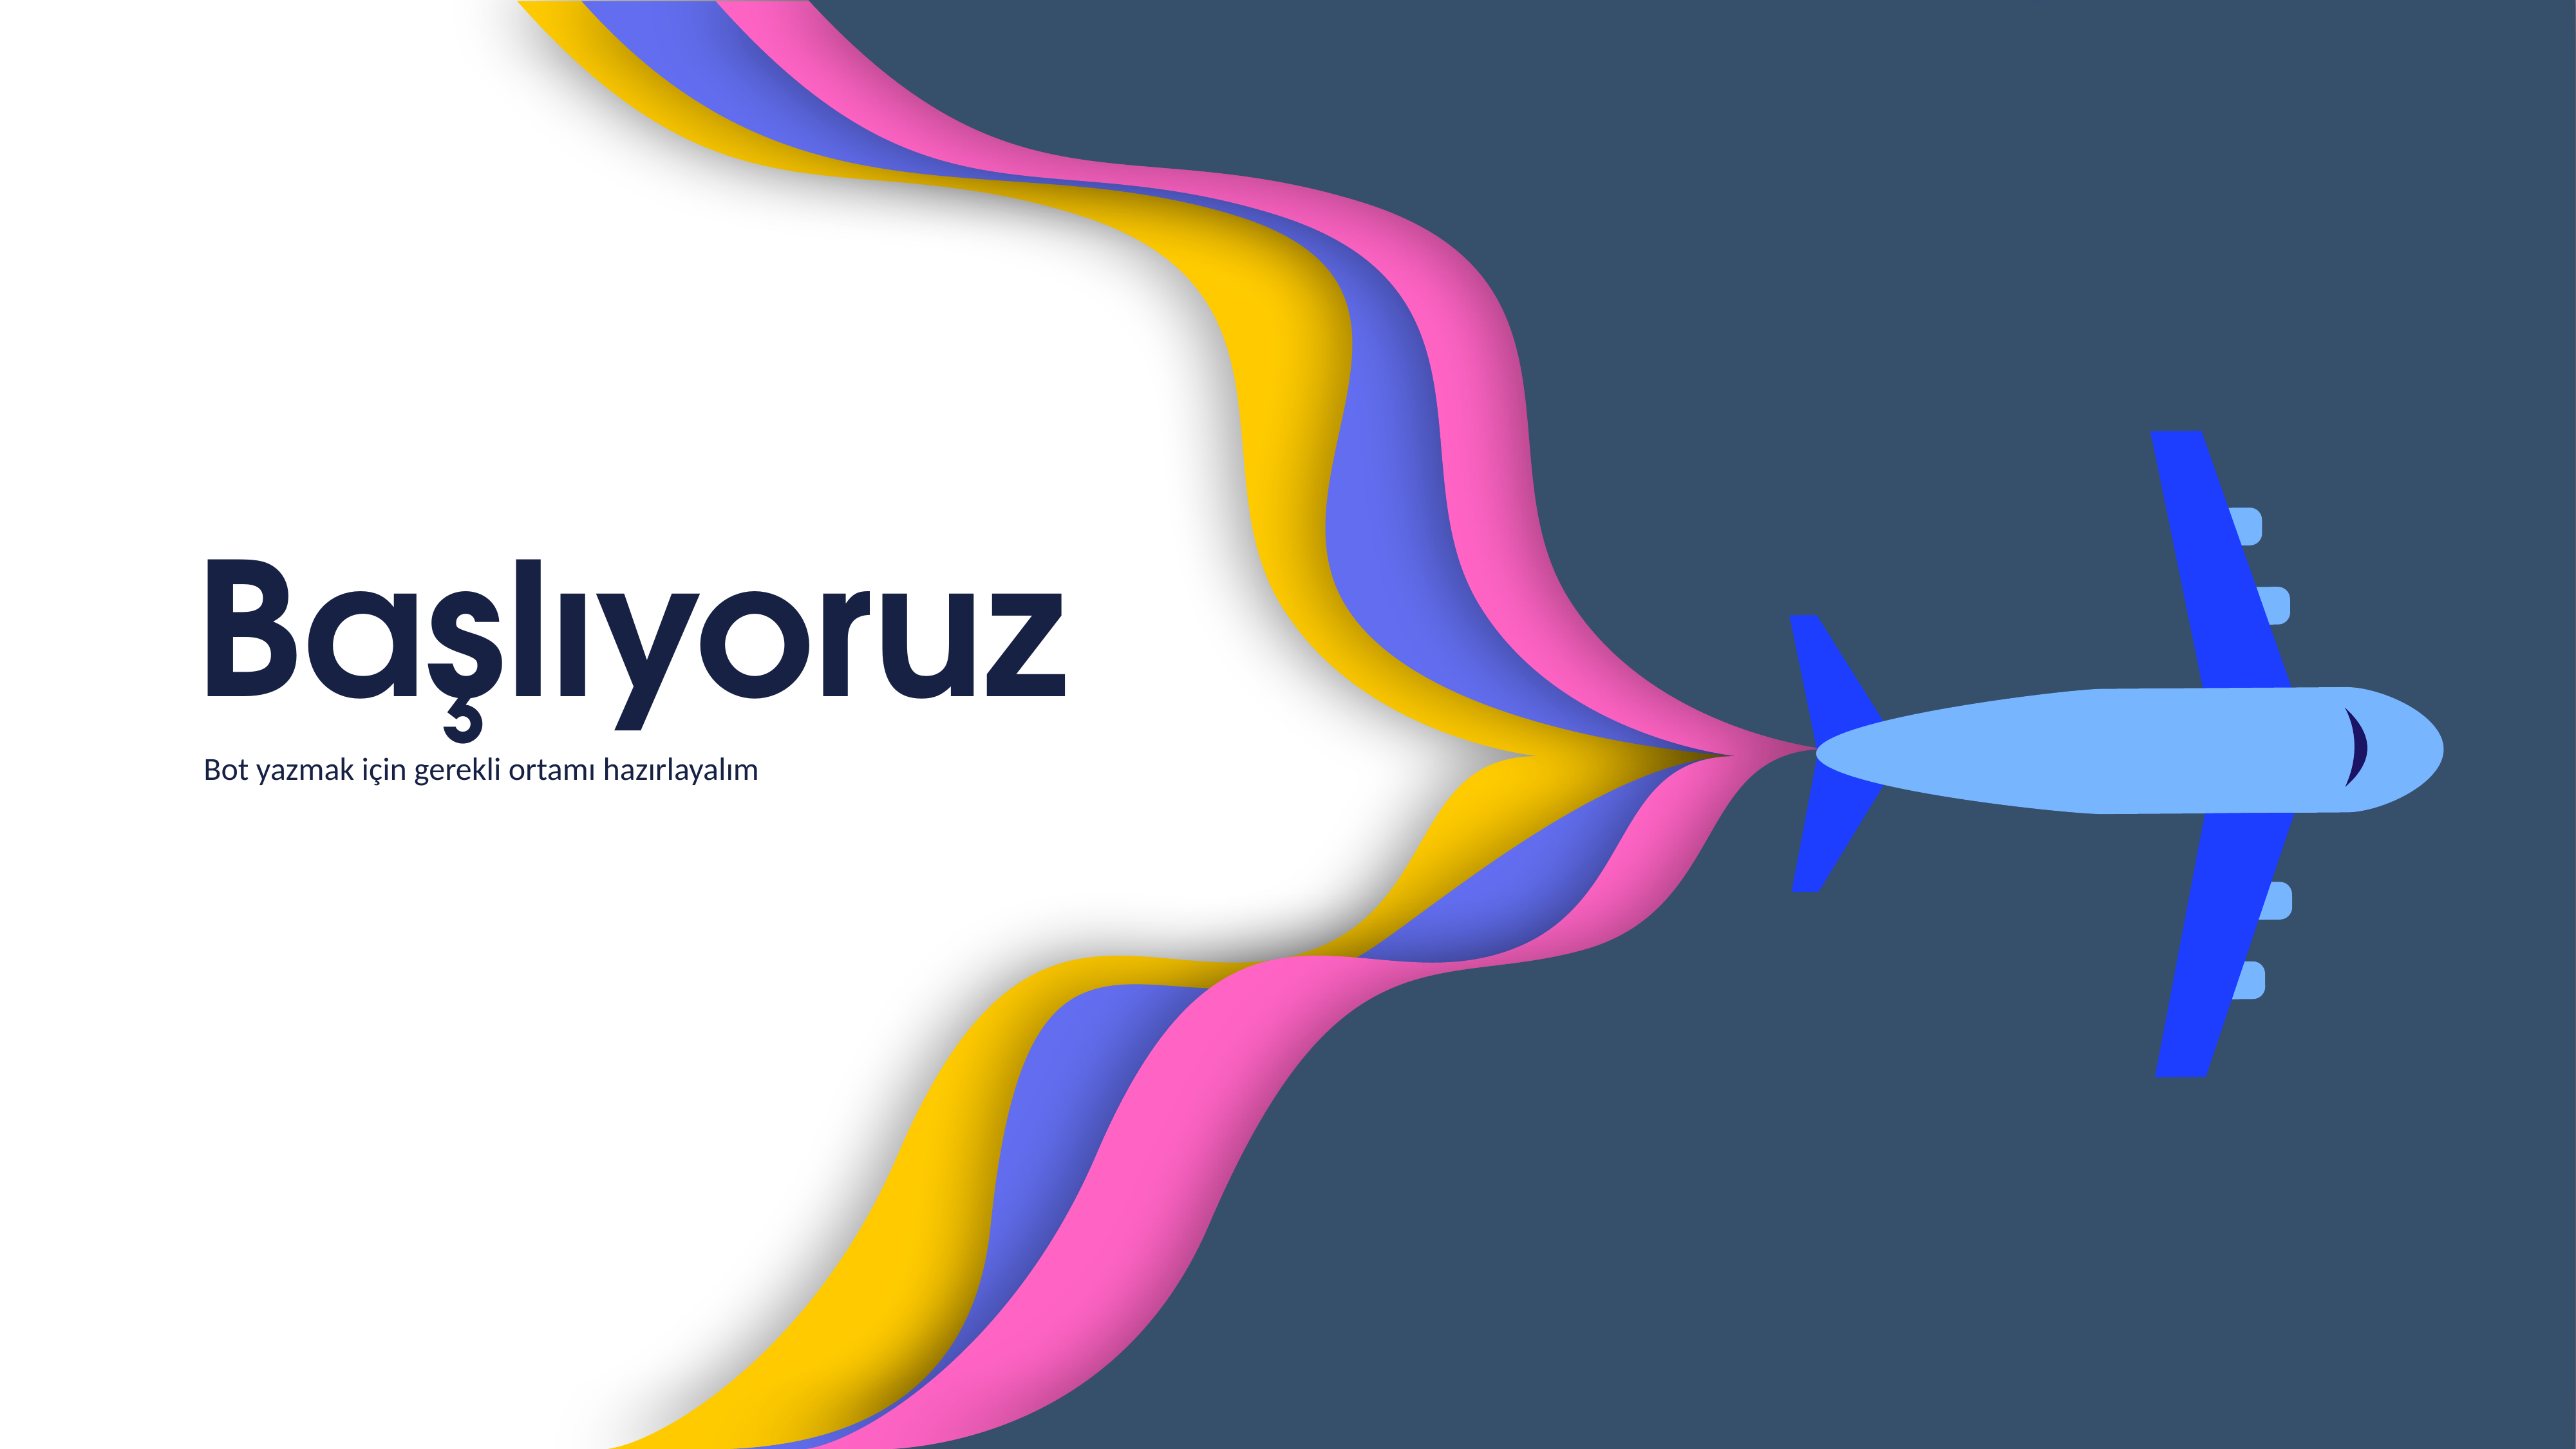

Başlıyoruz
Bot yazmak için gerekli ortamı hazırlayalım